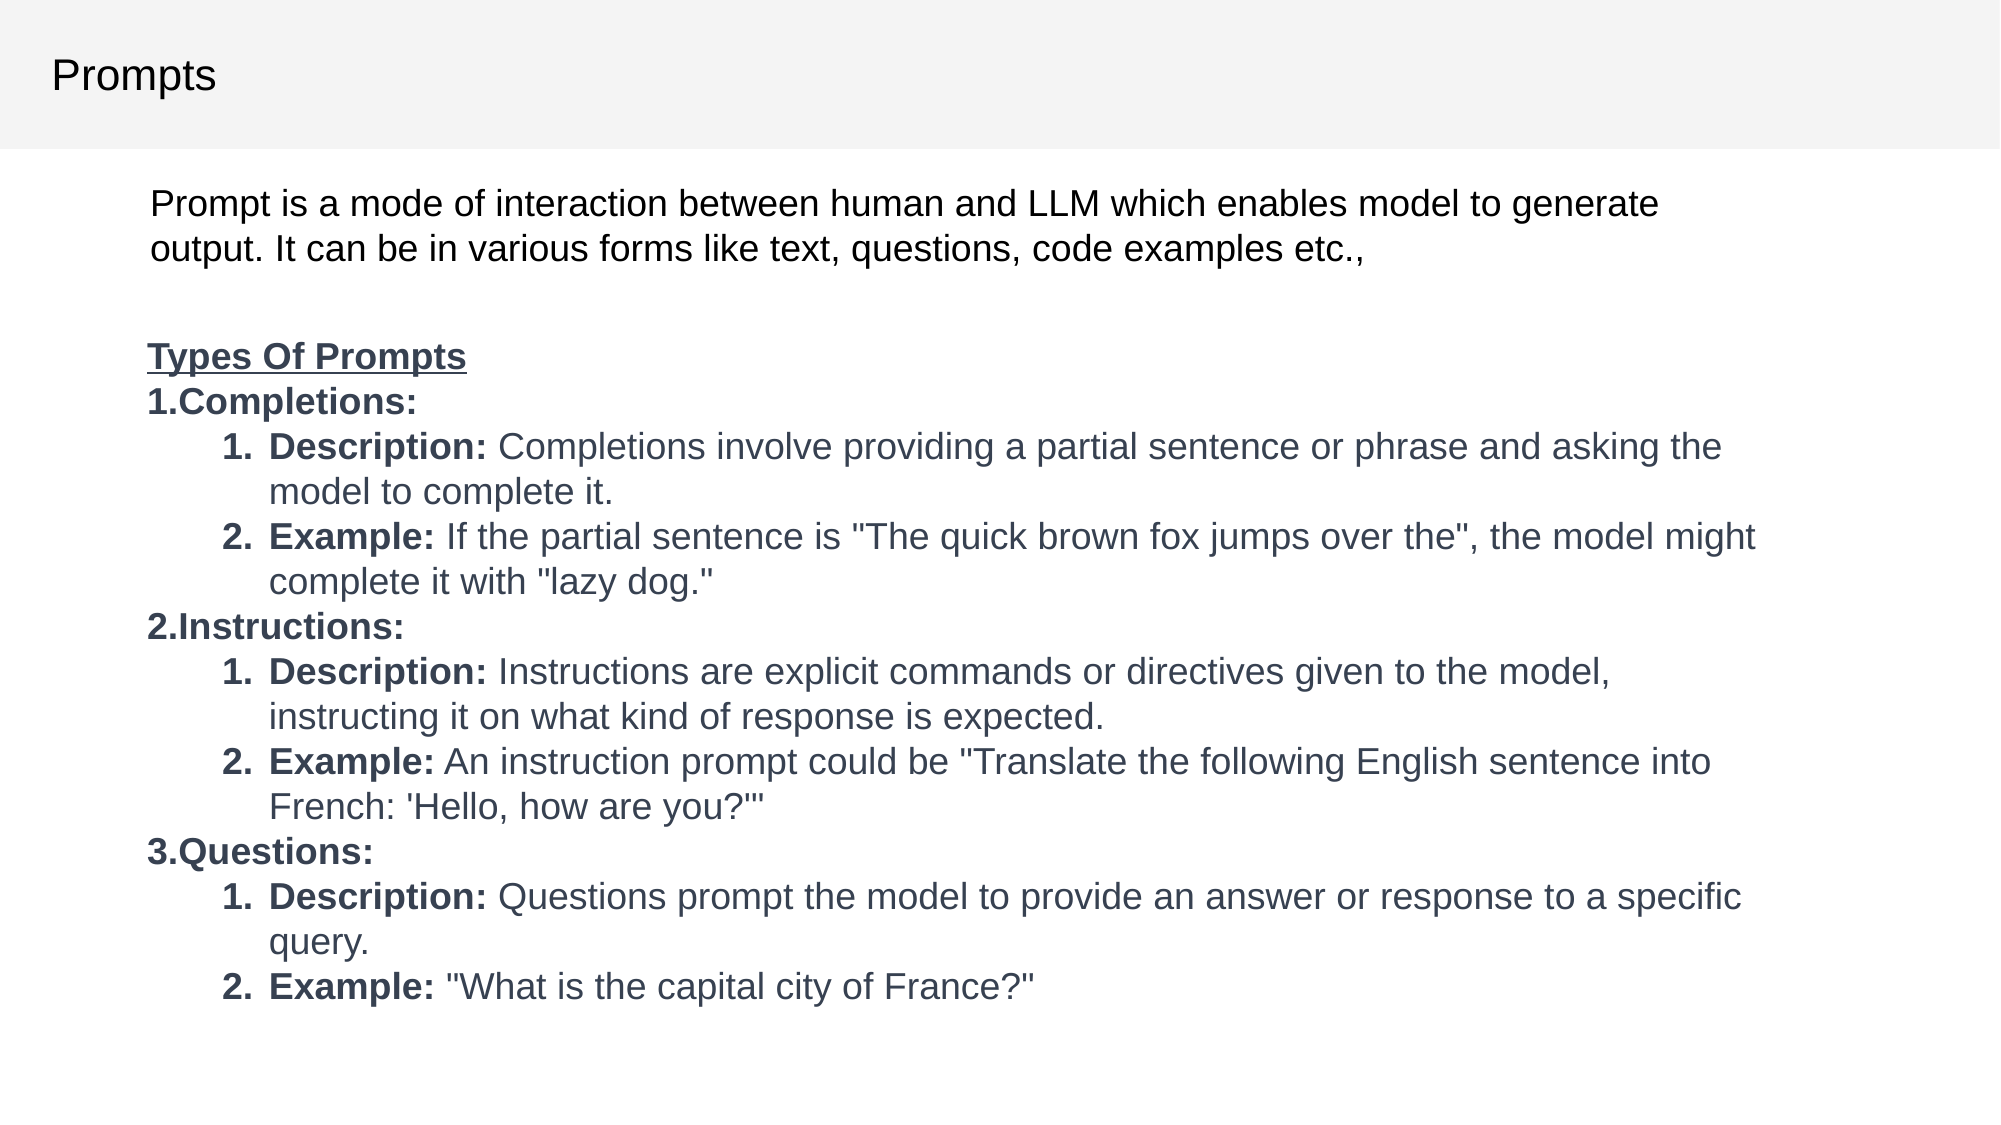

Prompts
#
Prompt is a mode of interaction between human and LLM which enables model to generate output. It can be in various forms like text, questions, code examples etc.,
Types Of Prompts
Completions:
Description: Completions involve providing a partial sentence or phrase and asking the model to complete it.
Example: If the partial sentence is "The quick brown fox jumps over the", the model might complete it with "lazy dog."
Instructions:
Description: Instructions are explicit commands or directives given to the model, instructing it on what kind of response is expected.
Example: An instruction prompt could be "Translate the following English sentence into French: 'Hello, how are you?'"
Questions:
Description: Questions prompt the model to provide an answer or response to a specific query.
Example: "What is the capital city of France?"